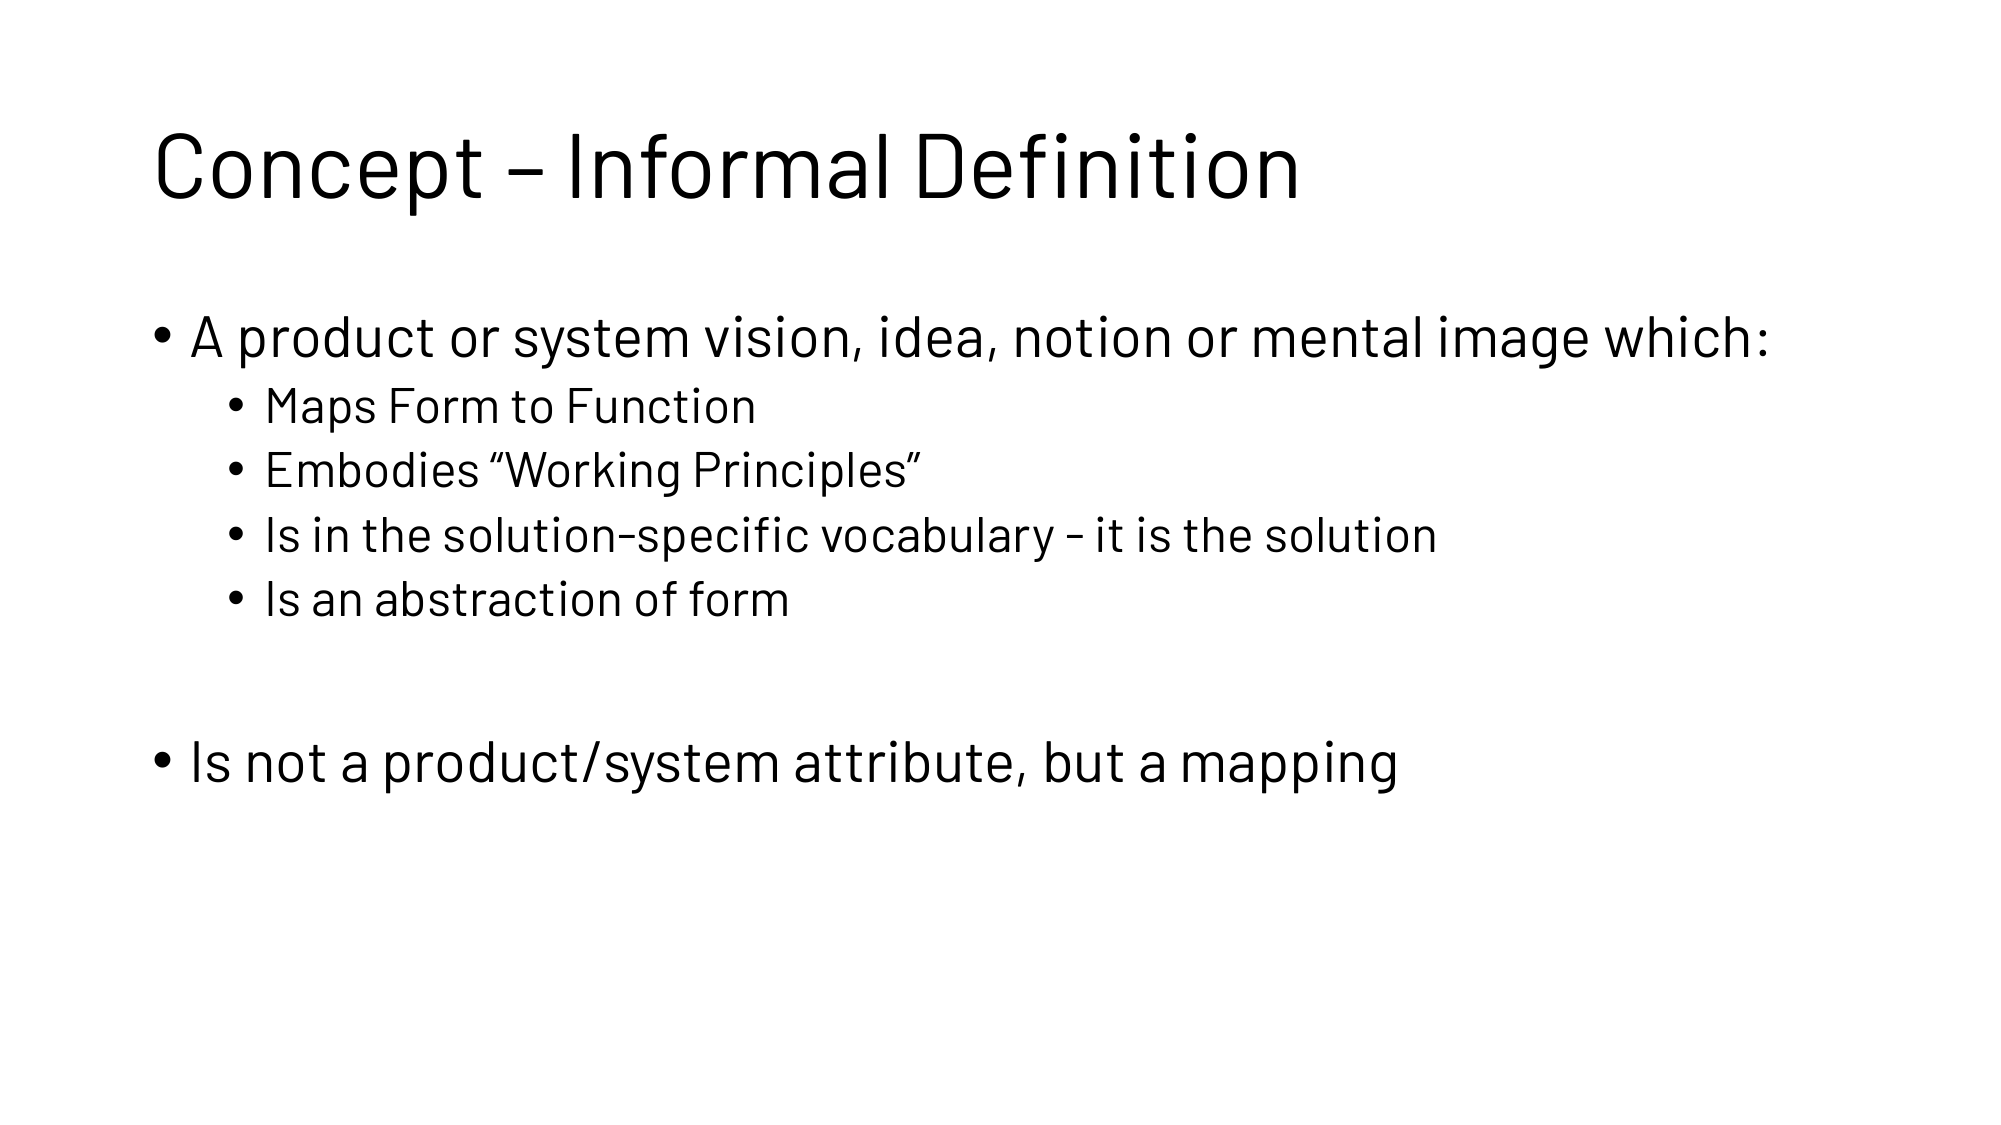

# Concept – Informal Definition
A product or system vision, idea, notion or mental image which:
Maps Form to Function
Embodies “Working Principles”
Is in the solution-specific vocabulary - it is the solution
Is an abstraction of form

Is not a product/system attribute, but a mapping